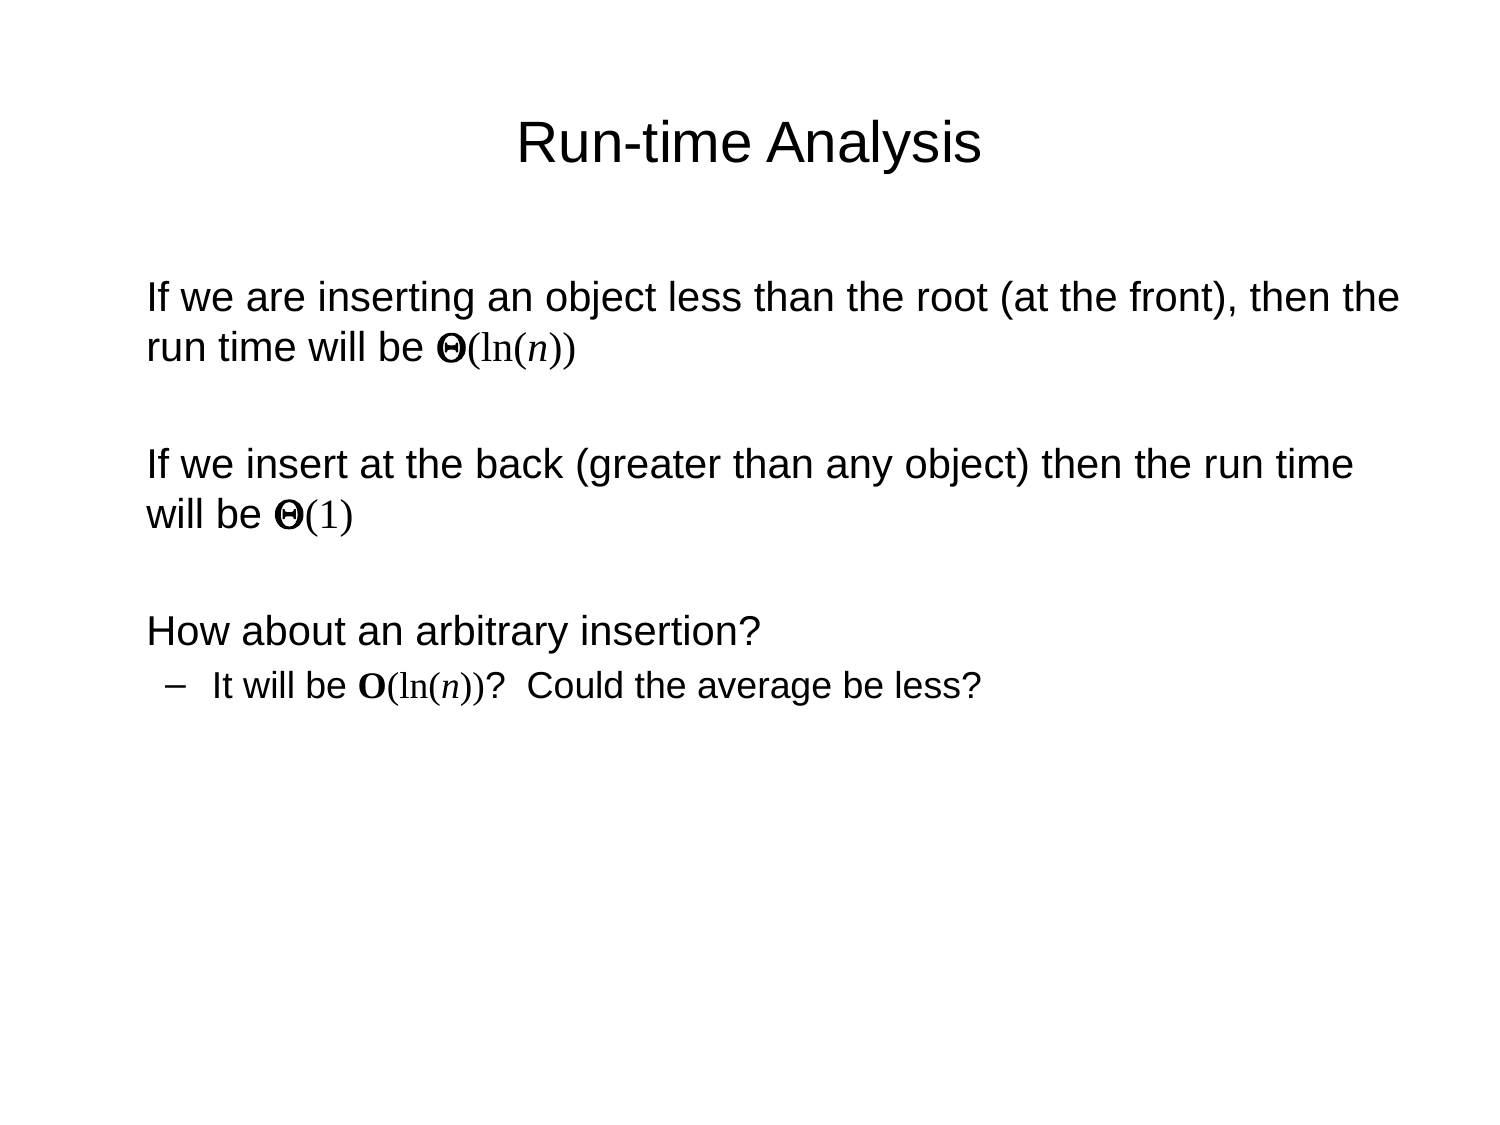

# Run-time Analysis
	If we are inserting an object less than the root (at the front), then the run time will be Θ(ln(n))

	If we insert at the back (greater than any object) then the run time will be Θ(1)

	How about an arbitrary insertion?
It will be O(ln(n))?  Could the average be less?